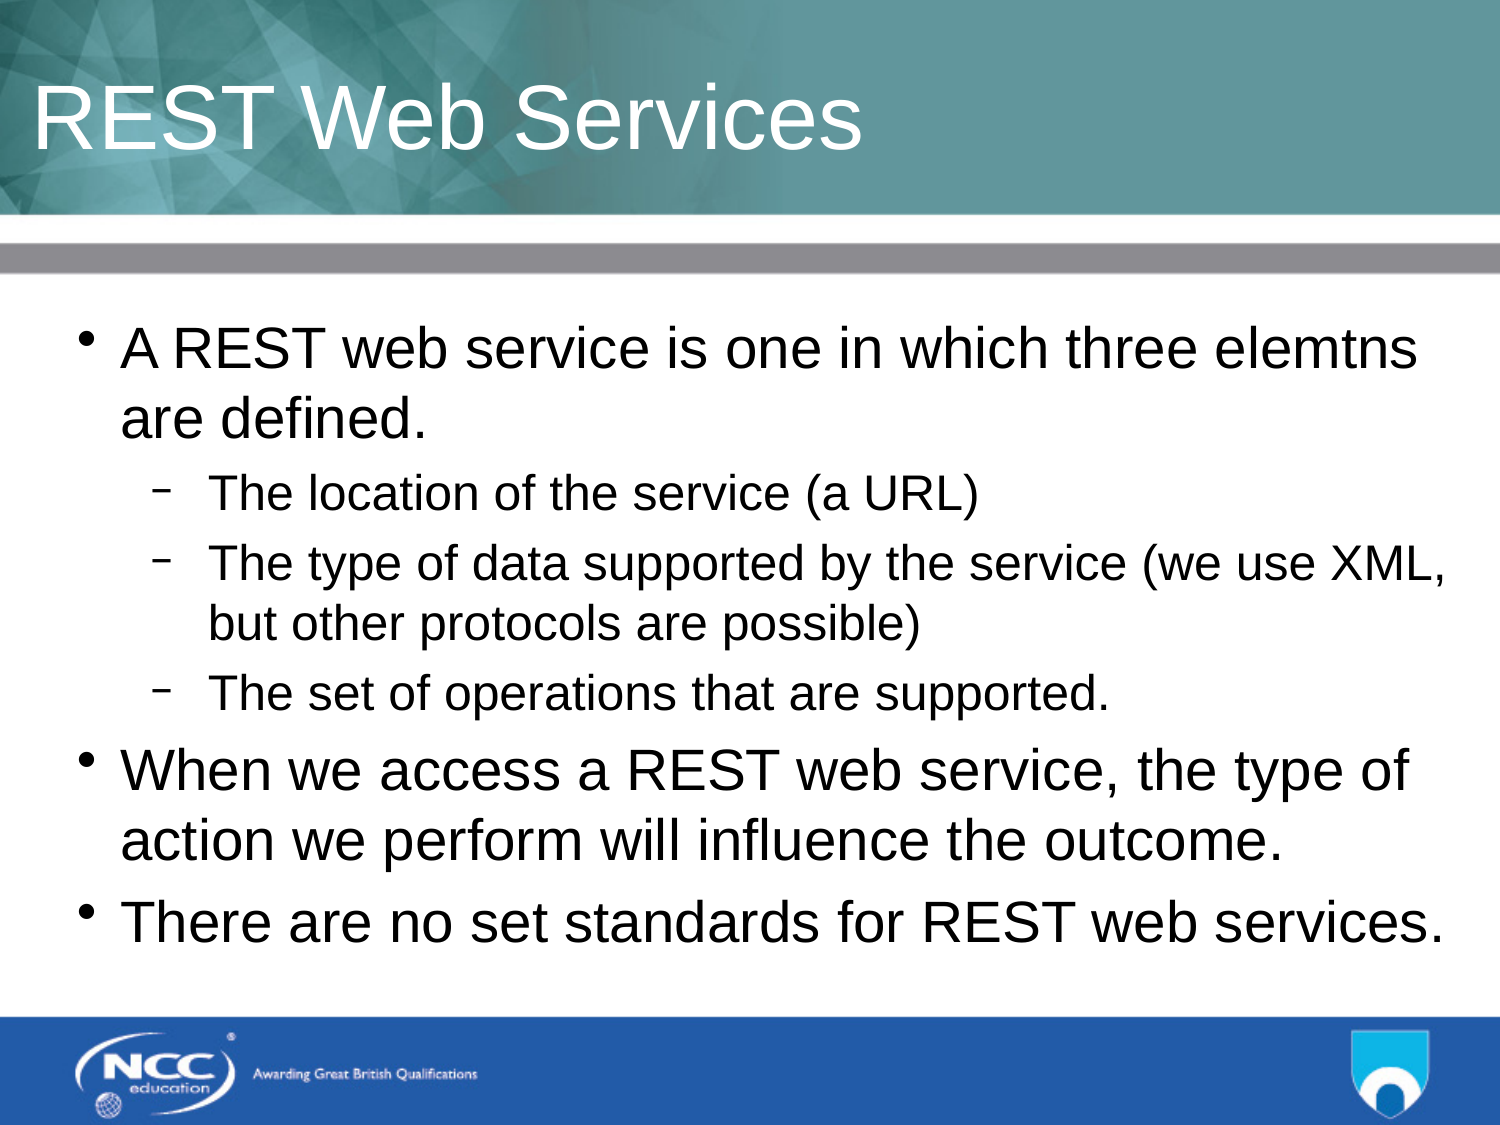

# REST Web Services
A REST web service is one in which three elemtns are defined.
The location of the service (a URL)
The type of data supported by the service (we use XML, but other protocols are possible)
The set of operations that are supported.
When we access a REST web service, the type of action we perform will influence the outcome.
There are no set standards for REST web services.